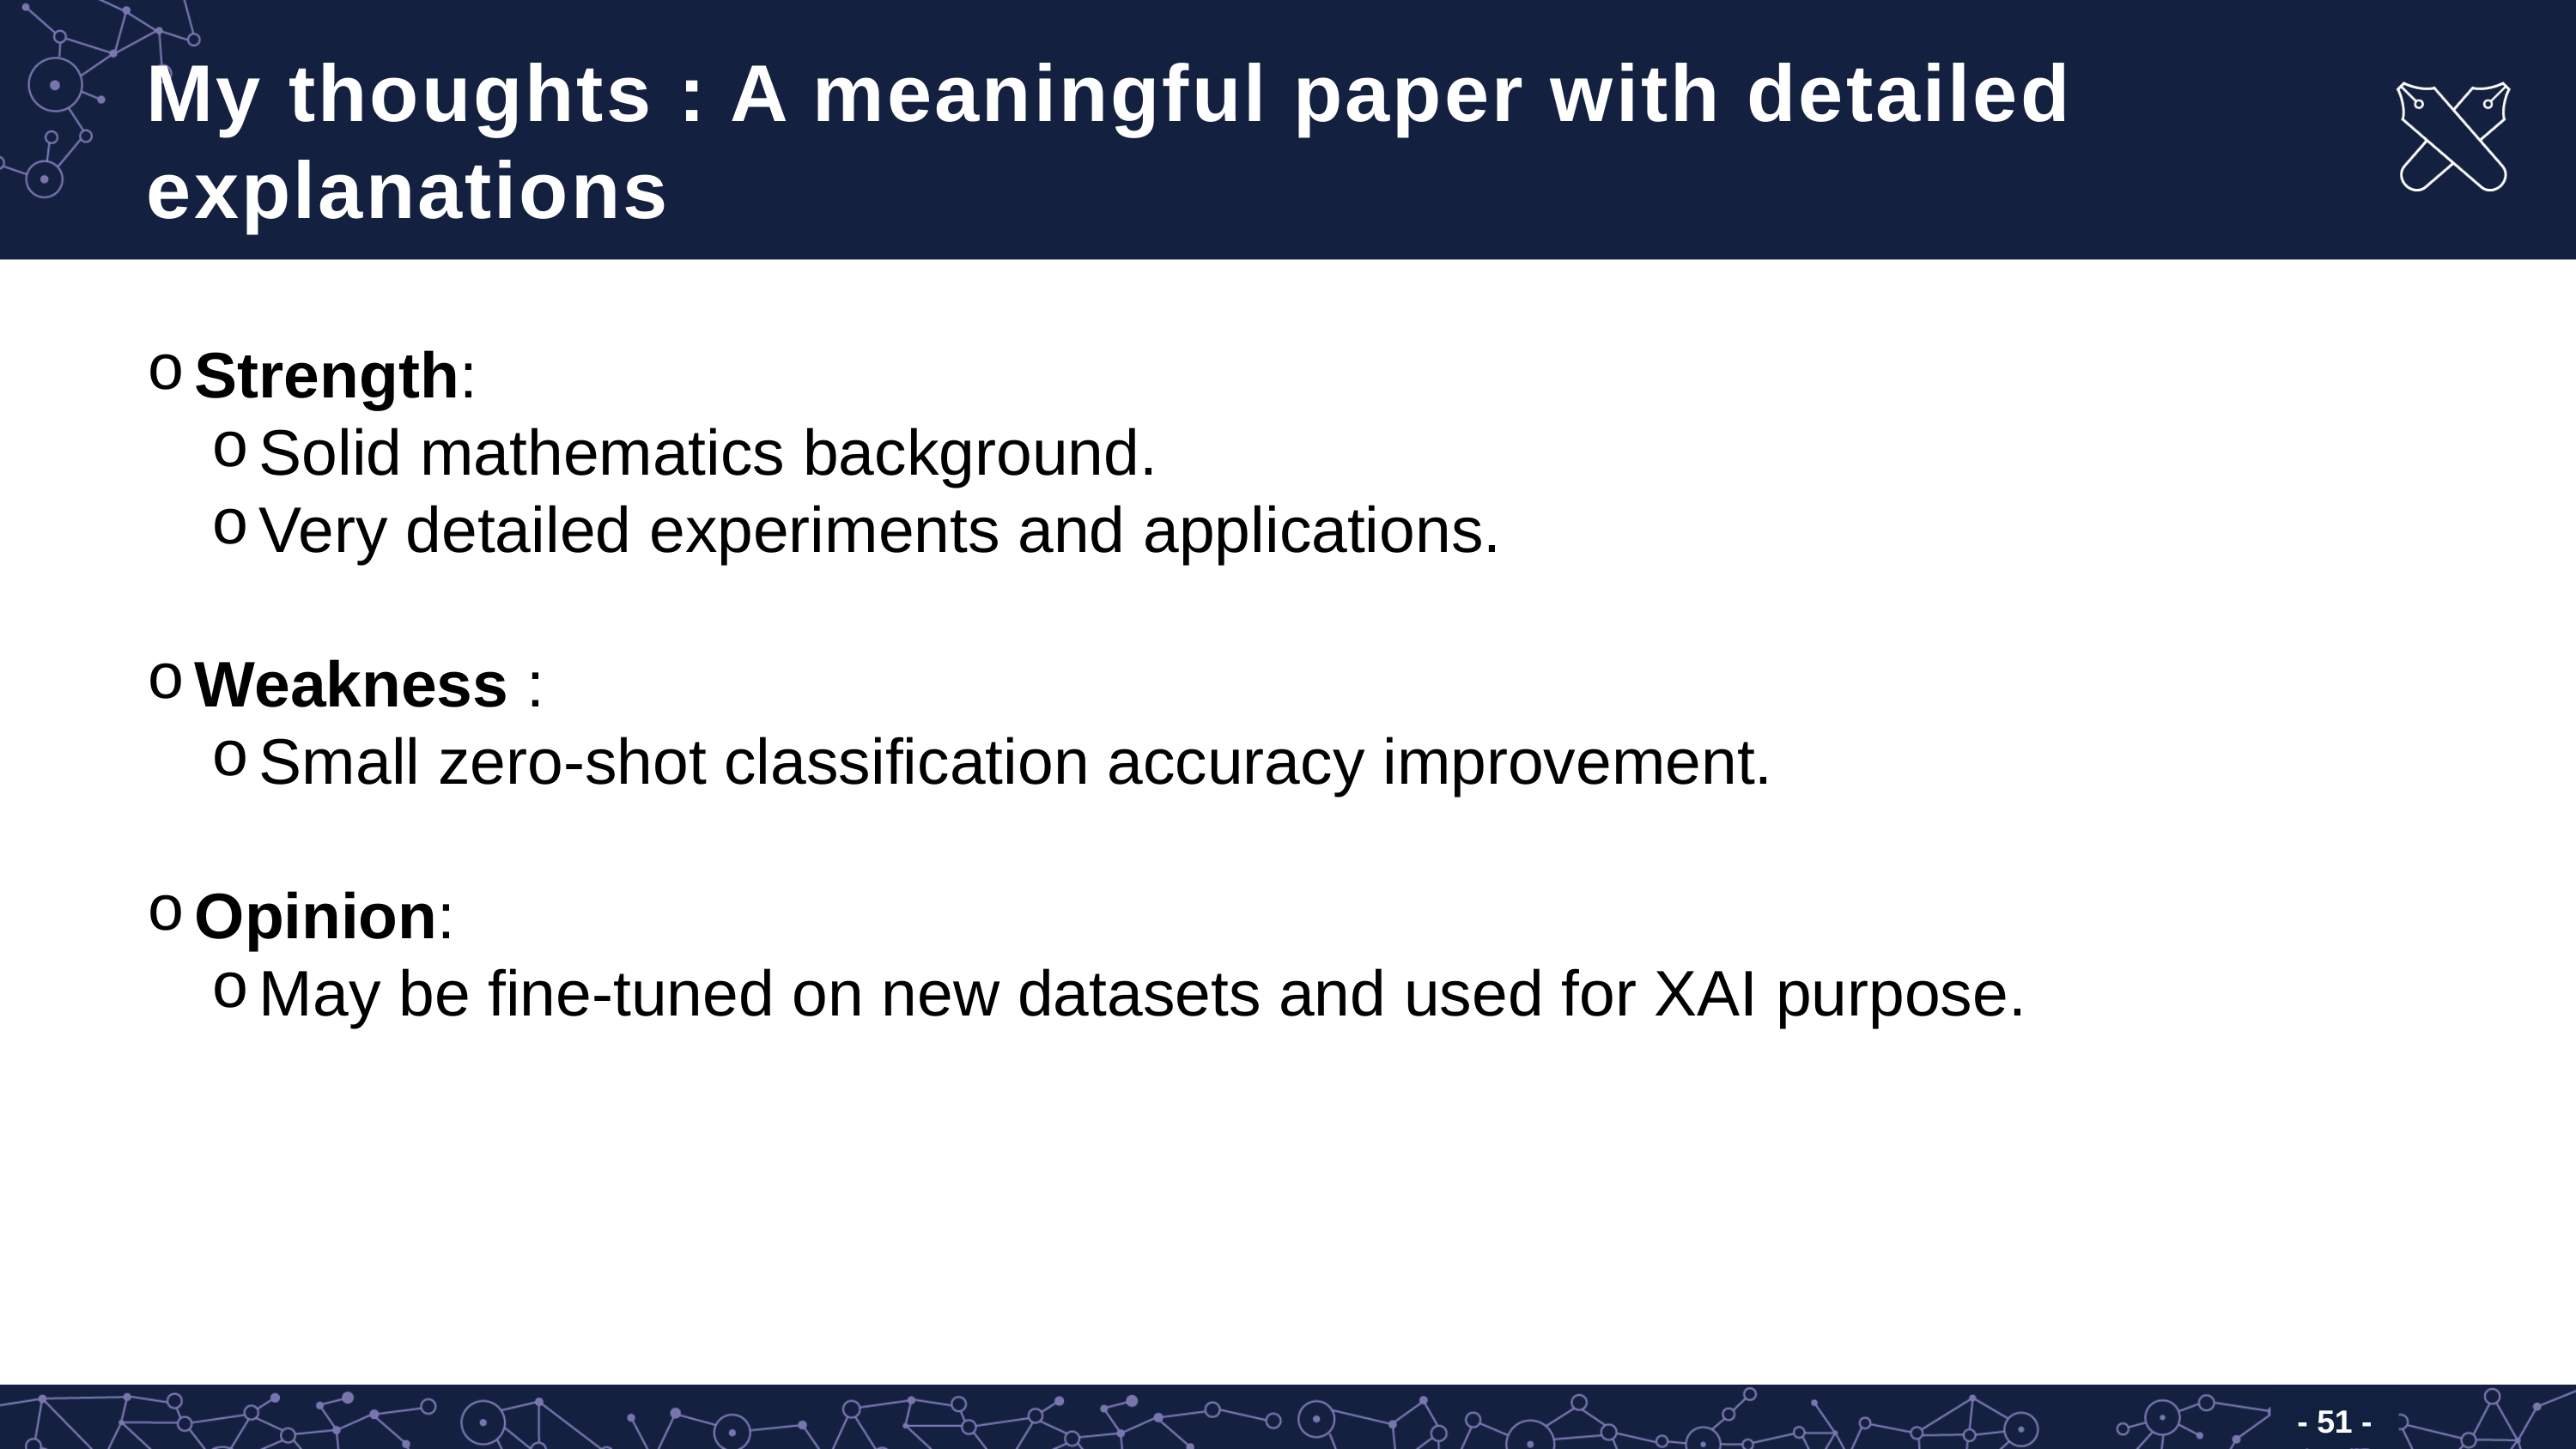

# My thoughts : A meaningful paper with detailed explanations
Strength:
Solid mathematics background.
Very detailed experiments and applications.

Weakness :
Small zero-shot classification accuracy improvement.

Opinion:
May be fine-tuned on new datasets and used for XAI purpose.

- 51 -